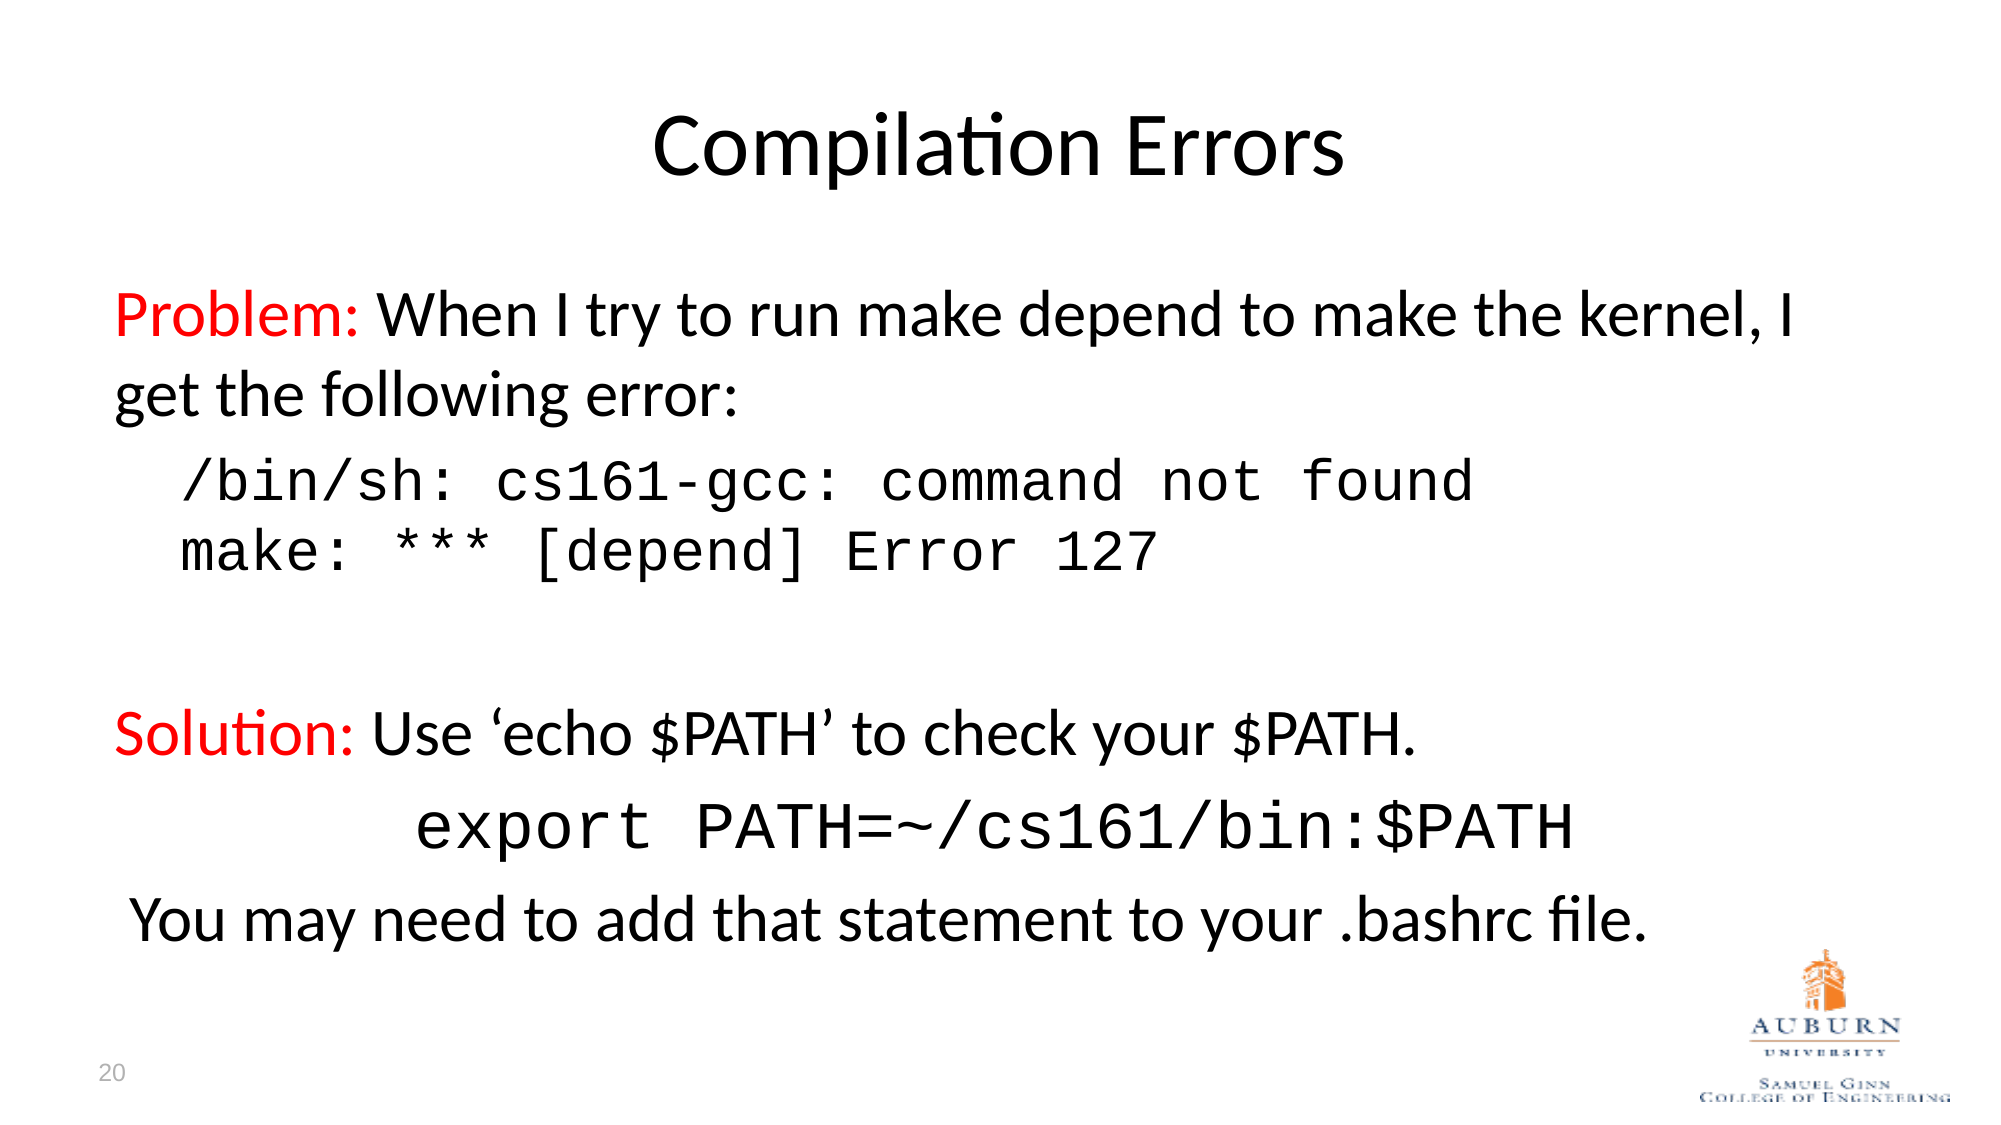

# Compilation Errors
Problem: When I try to run make depend to make the kernel, I get the following error:
/bin/sh: cs161-gcc: command not found
make: *** [depend] Error 127

Solution: Use ‘echo $PATH’ to check your $PATH.
 		export PATH=~/cs161/bin:$PATH
 You may need to add that statement to your .bashrc file.
20